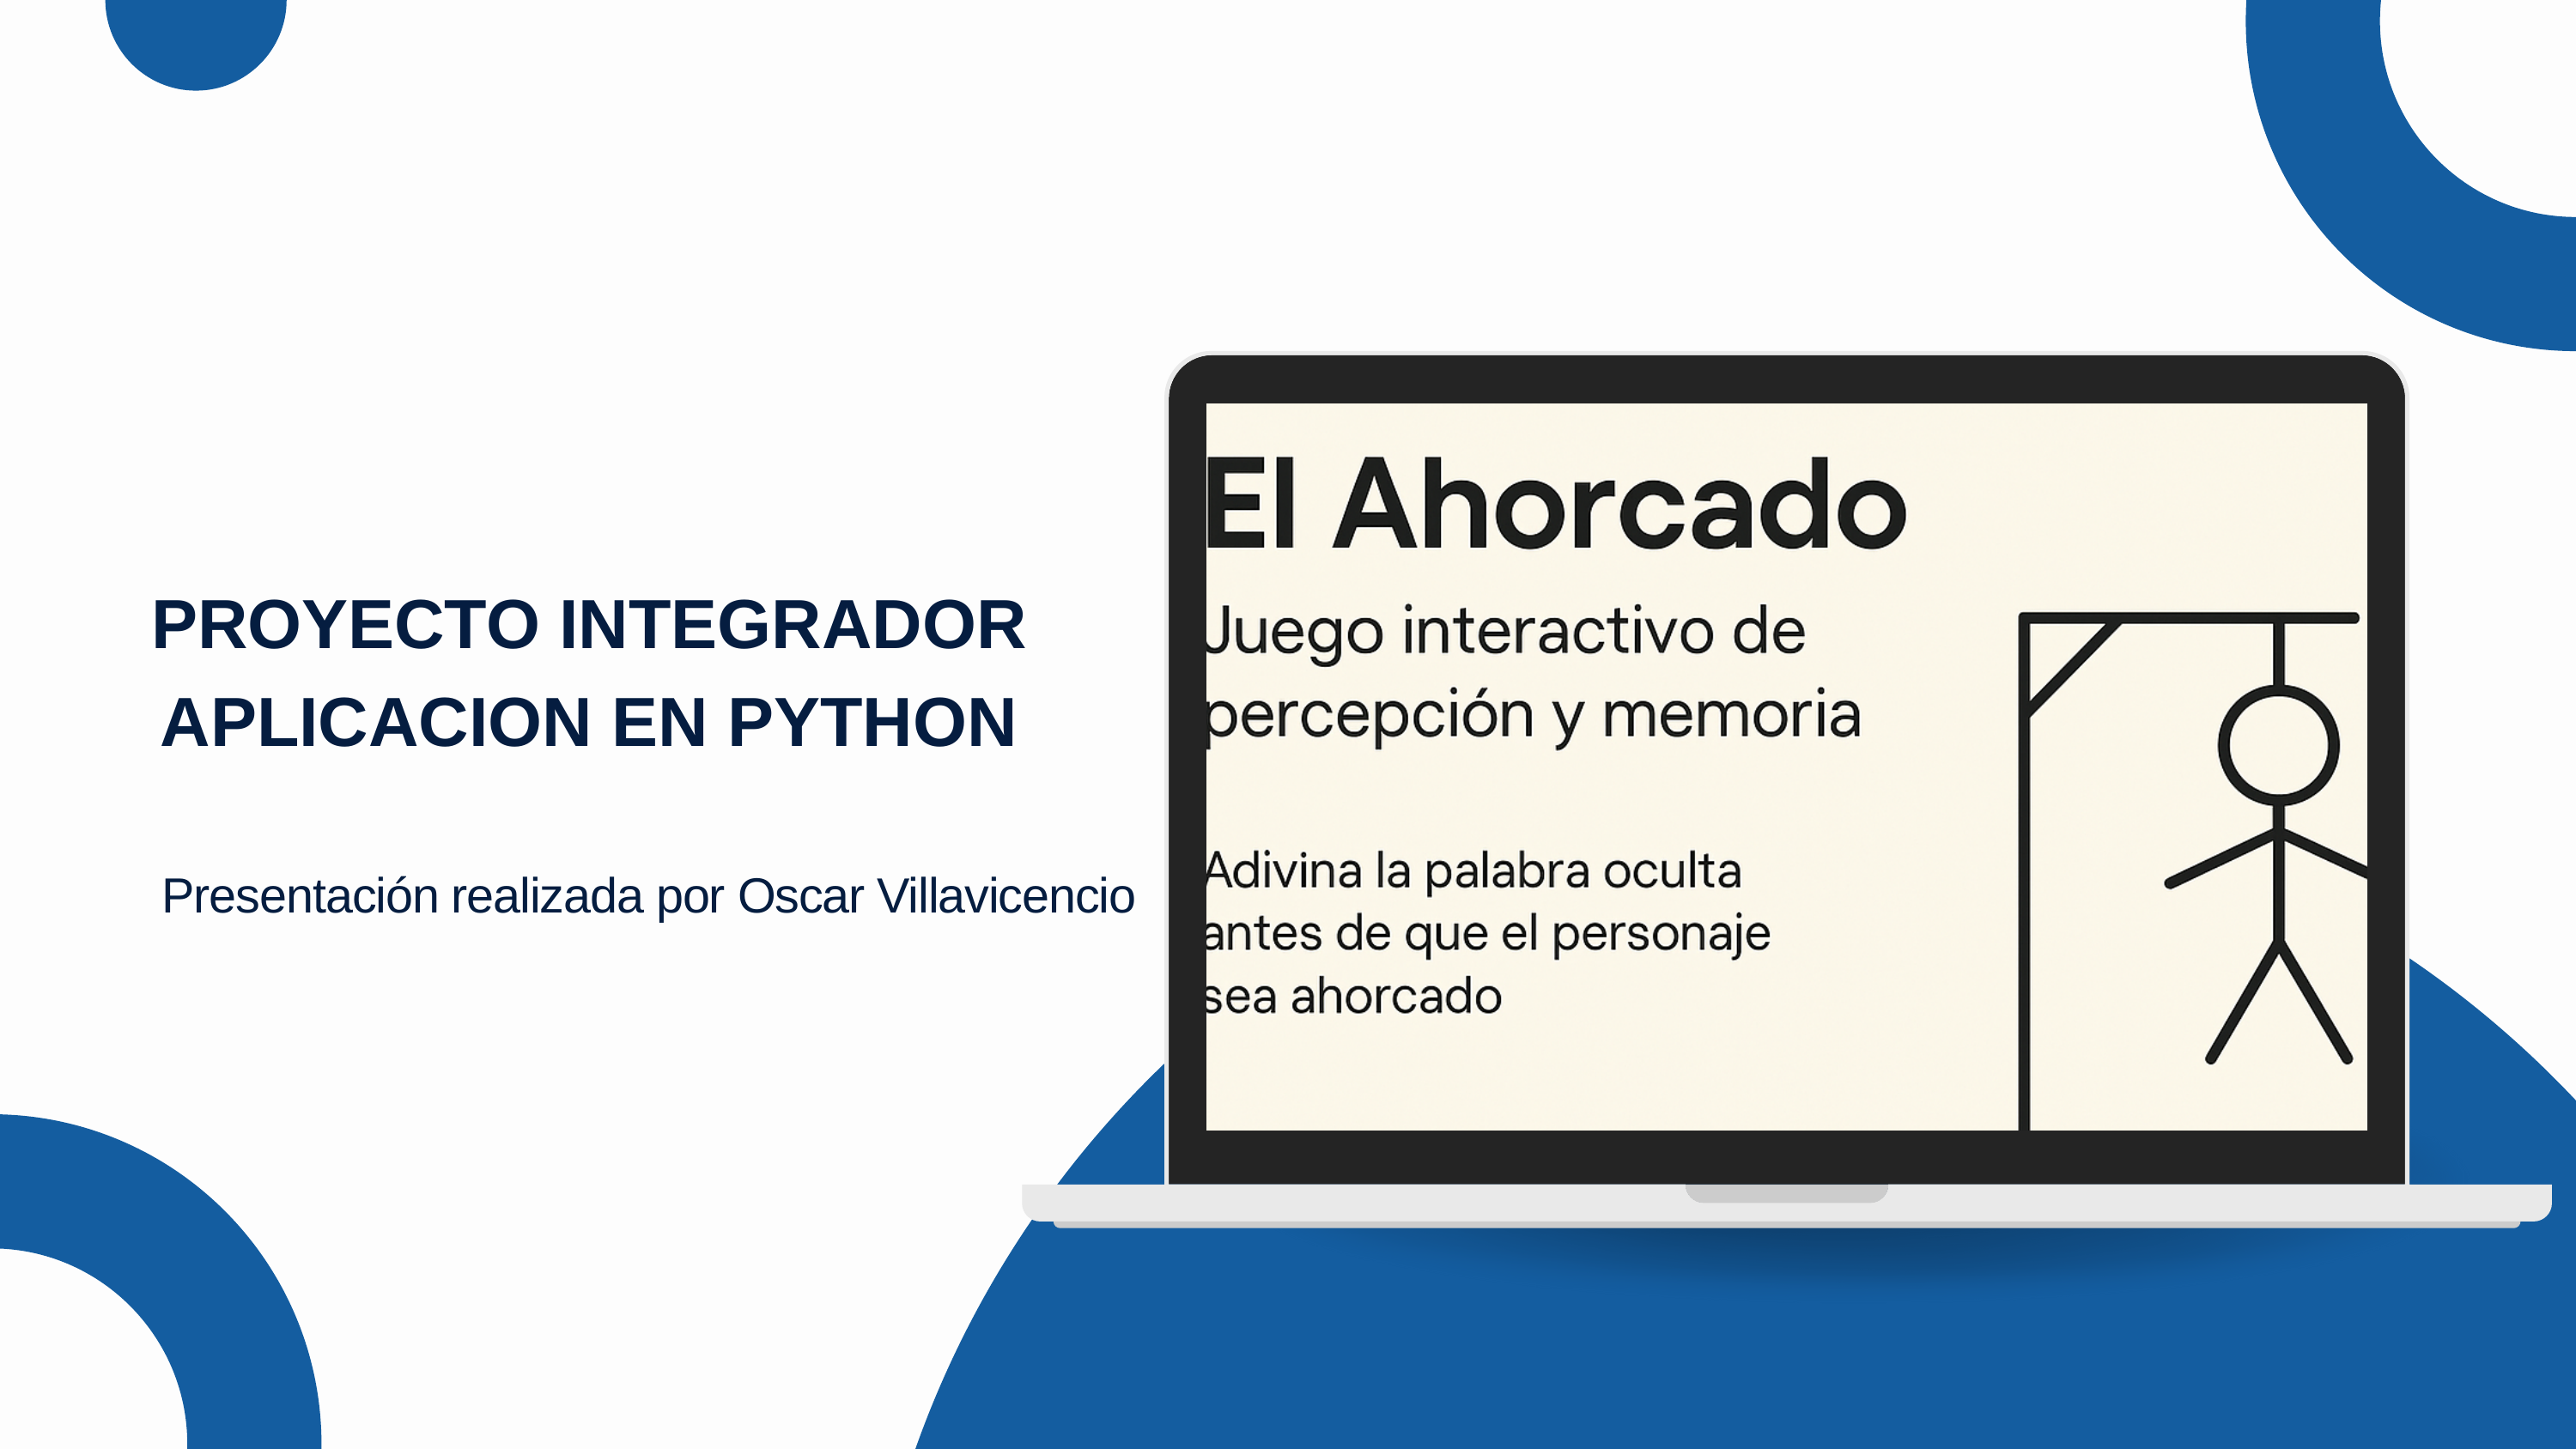

PROYECTO INTEGRADOR APLICACION EN PYTHON

Presentación realizada por Oscar Villavicencio